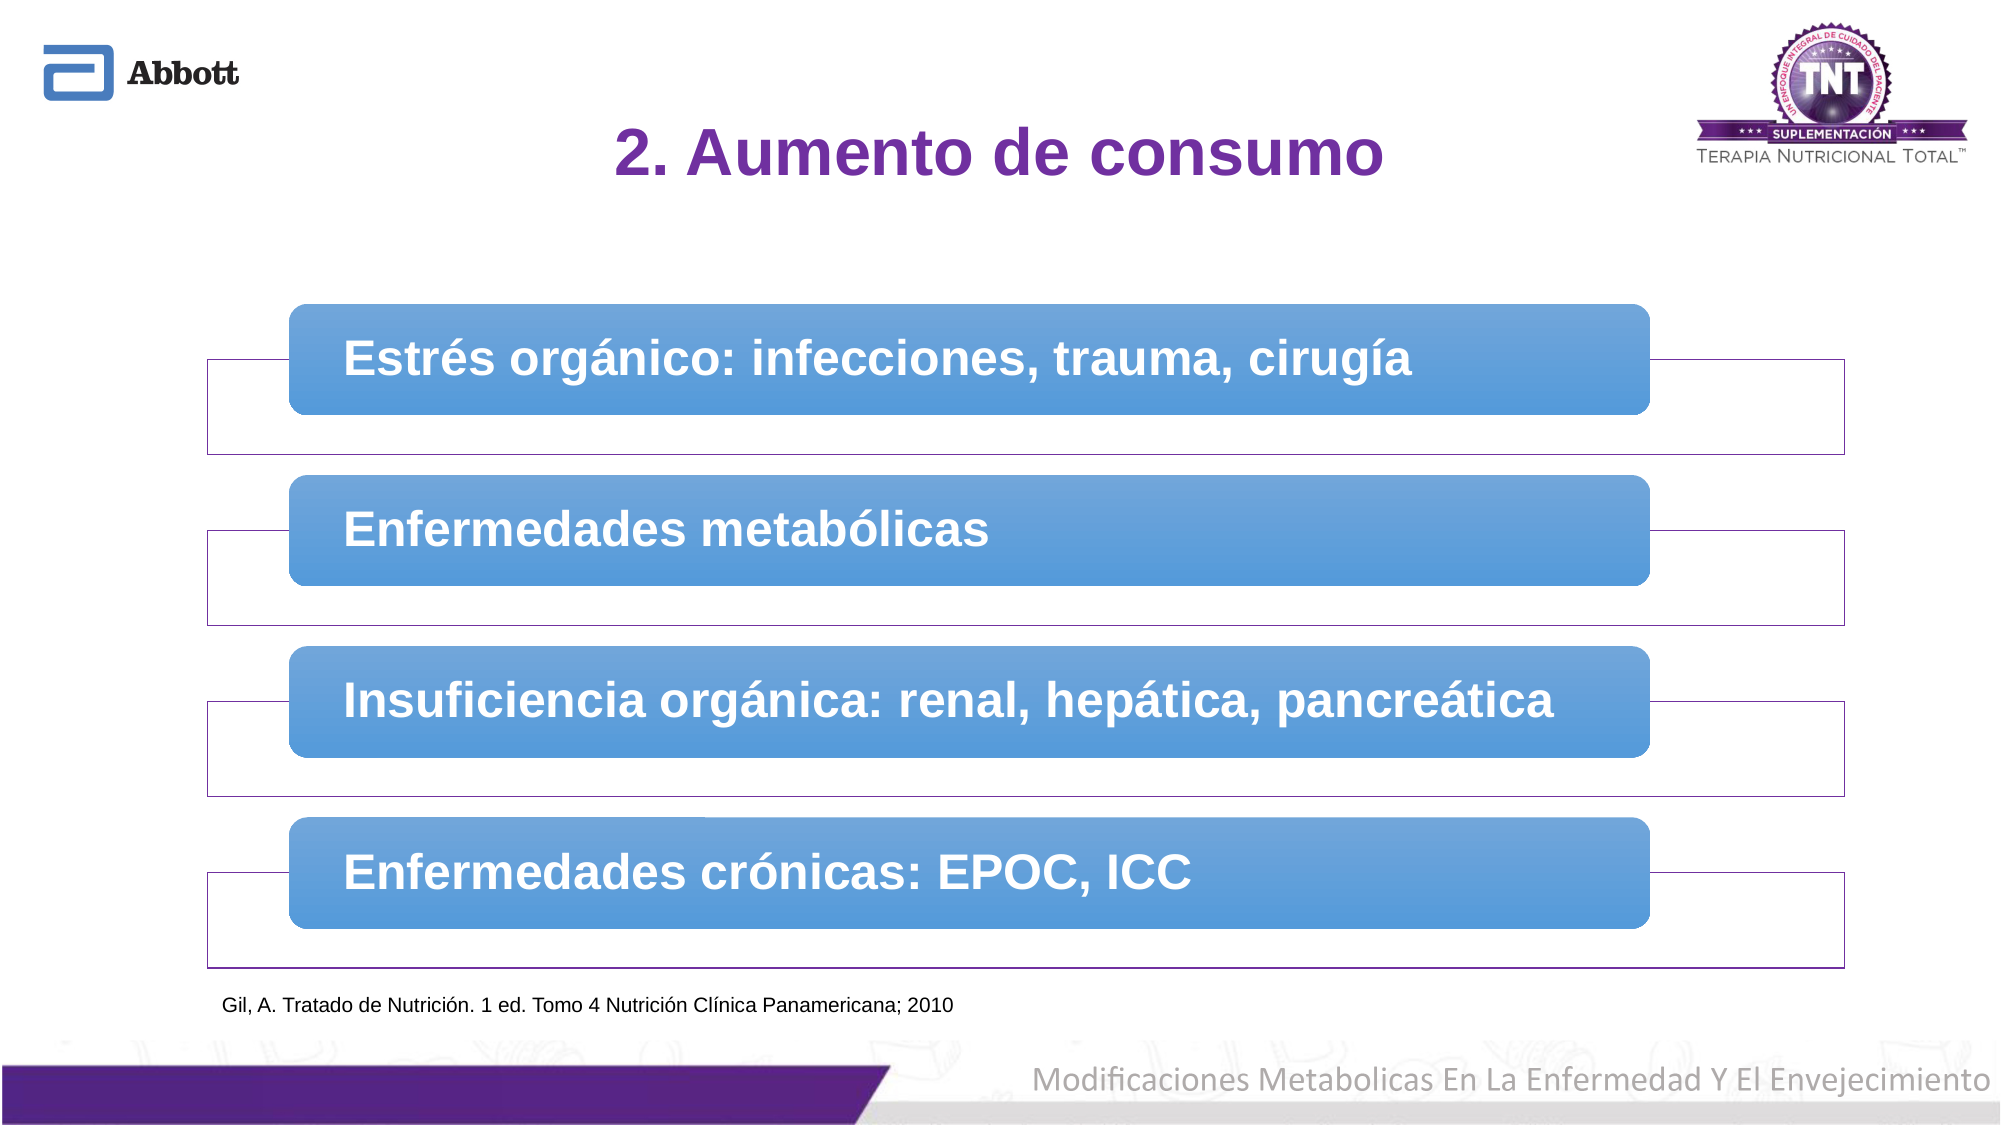

2. Aumento de consumo
Estrés orgánico: infecciones, trauma, cirugía
Enfermedades metabólicas
Insuficiencia orgánica: renal, hepática, pancreática
Enfermedades crónicas: EPOC, ICC
Gil, A. Tratado de Nutrición. 1 ed. Tomo 4 Nutrición Clínica Panamericana; 2010